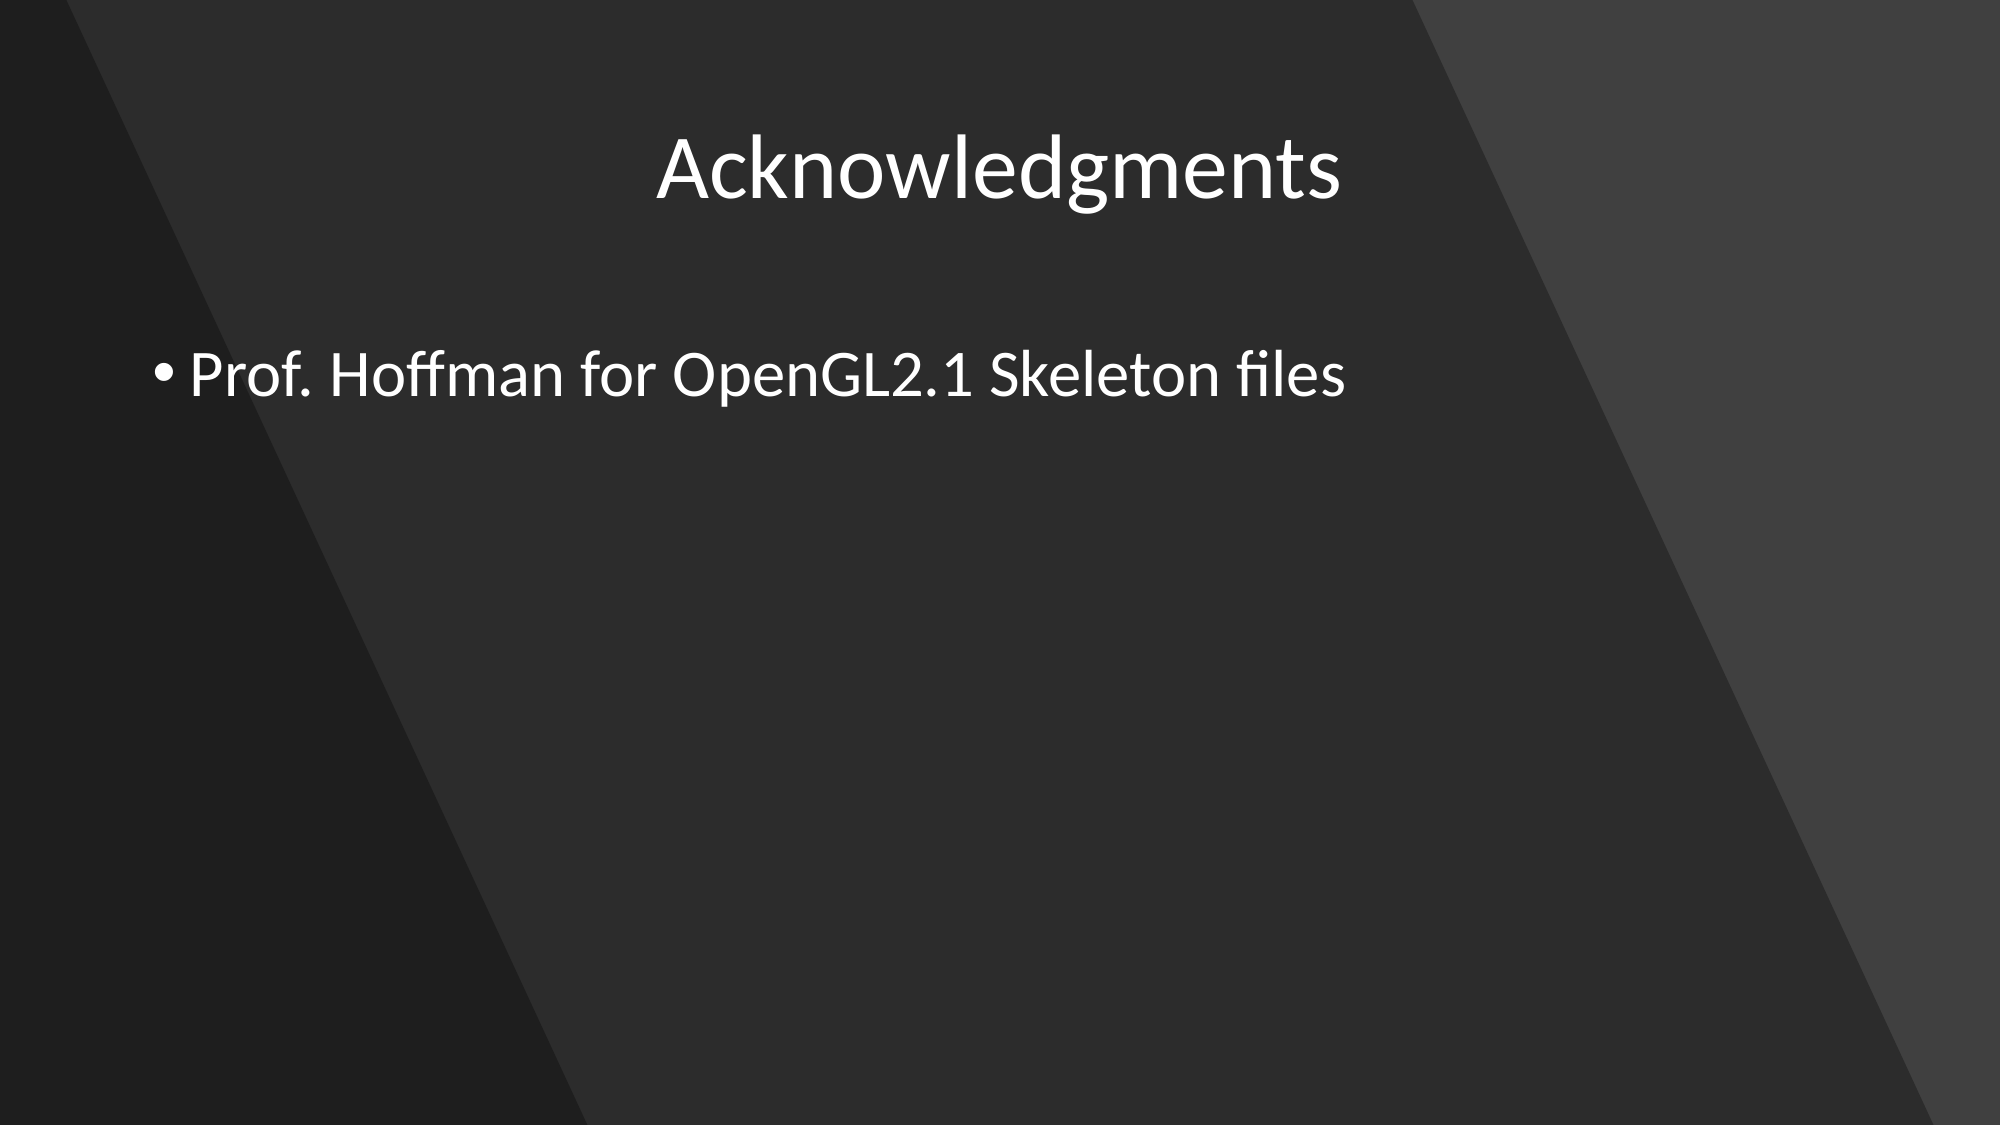

# Acknowledgments
Prof. Hoffman for OpenGL2.1 Skeleton files